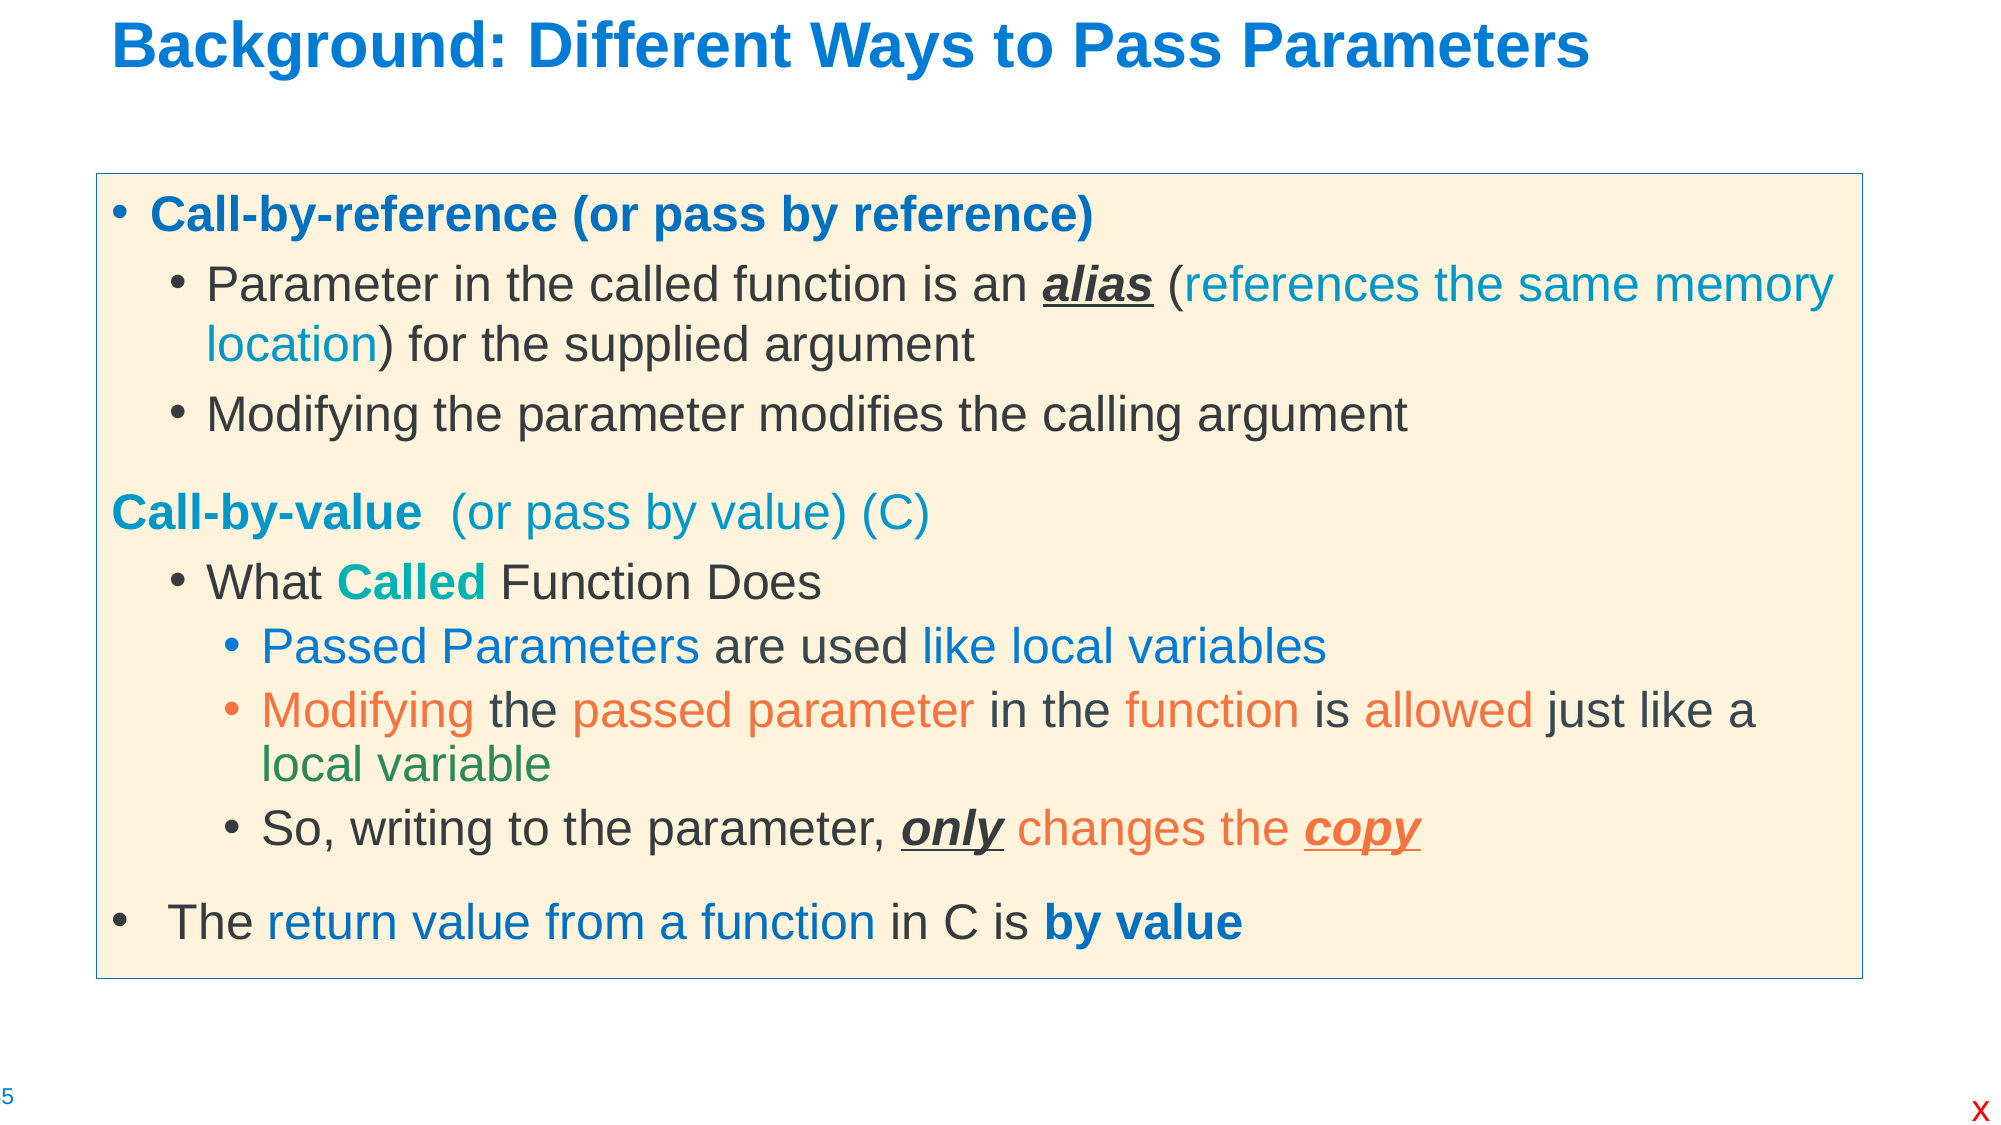

# Background: Different Ways to Pass Parameters
Call-by-reference (or pass by reference)
Parameter in the called function is an alias (references the same memory location) for the supplied argument
Modifying the parameter modifies the calling argument
Call-by-value  (or pass by value) (C)
What Called Function Does
Passed Parameters are used like local variables
Modifying the passed parameter in the function is allowed just like a local variable
So, writing to the parameter, only changes the copy
The return value from a function in C is by value
x